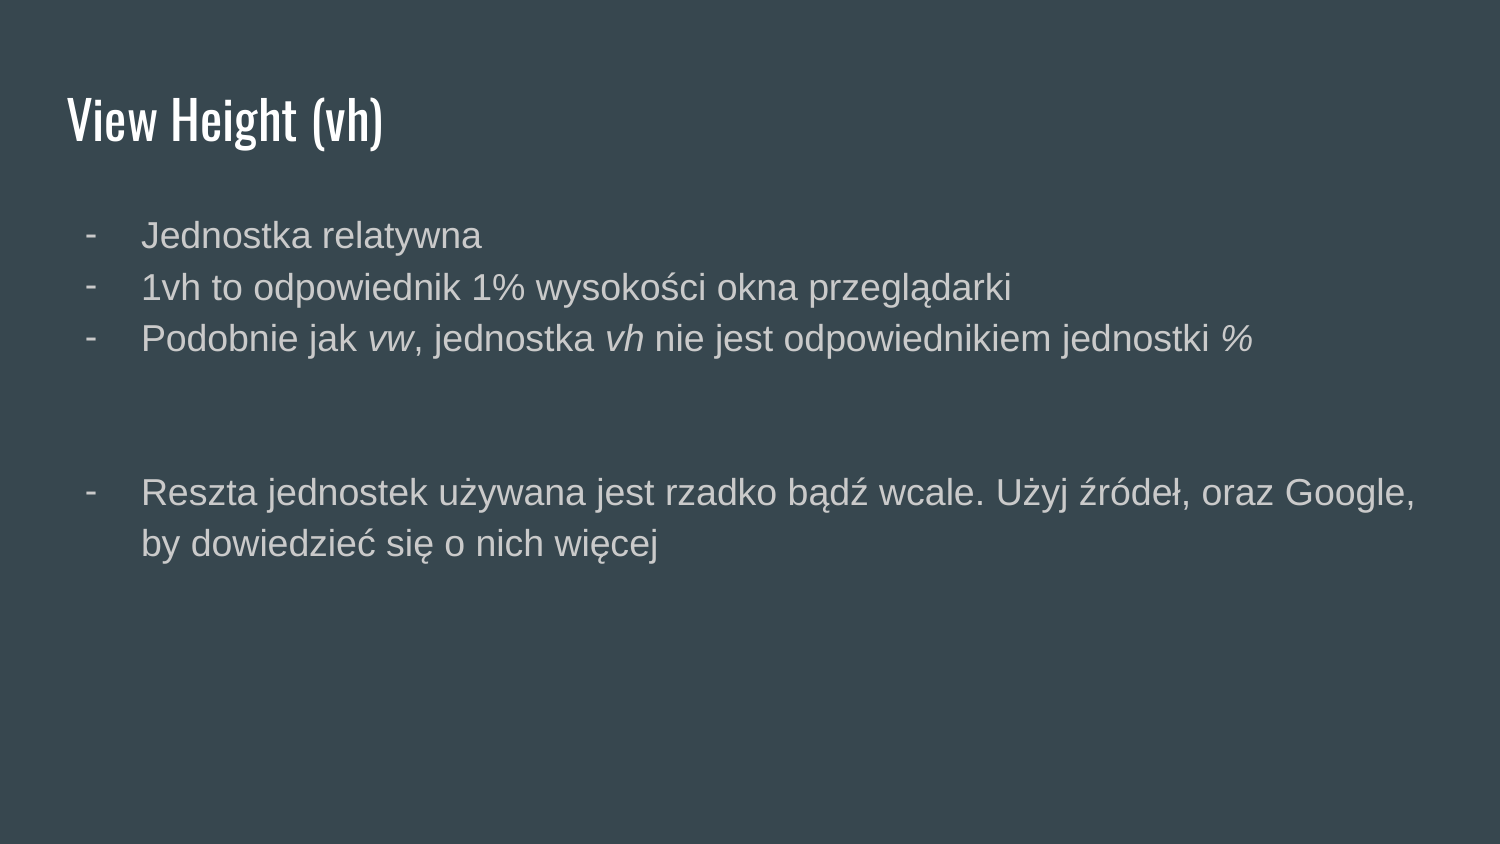

# View Height (vh)
Jednostka relatywna
1vh to odpowiednik 1% wysokości okna przeglądarki
Podobnie jak vw, jednostka vh nie jest odpowiednikiem jednostki %

Reszta jednostek używana jest rzadko bądź wcale. Użyj źródeł, oraz Google, by dowiedzieć się o nich więcej